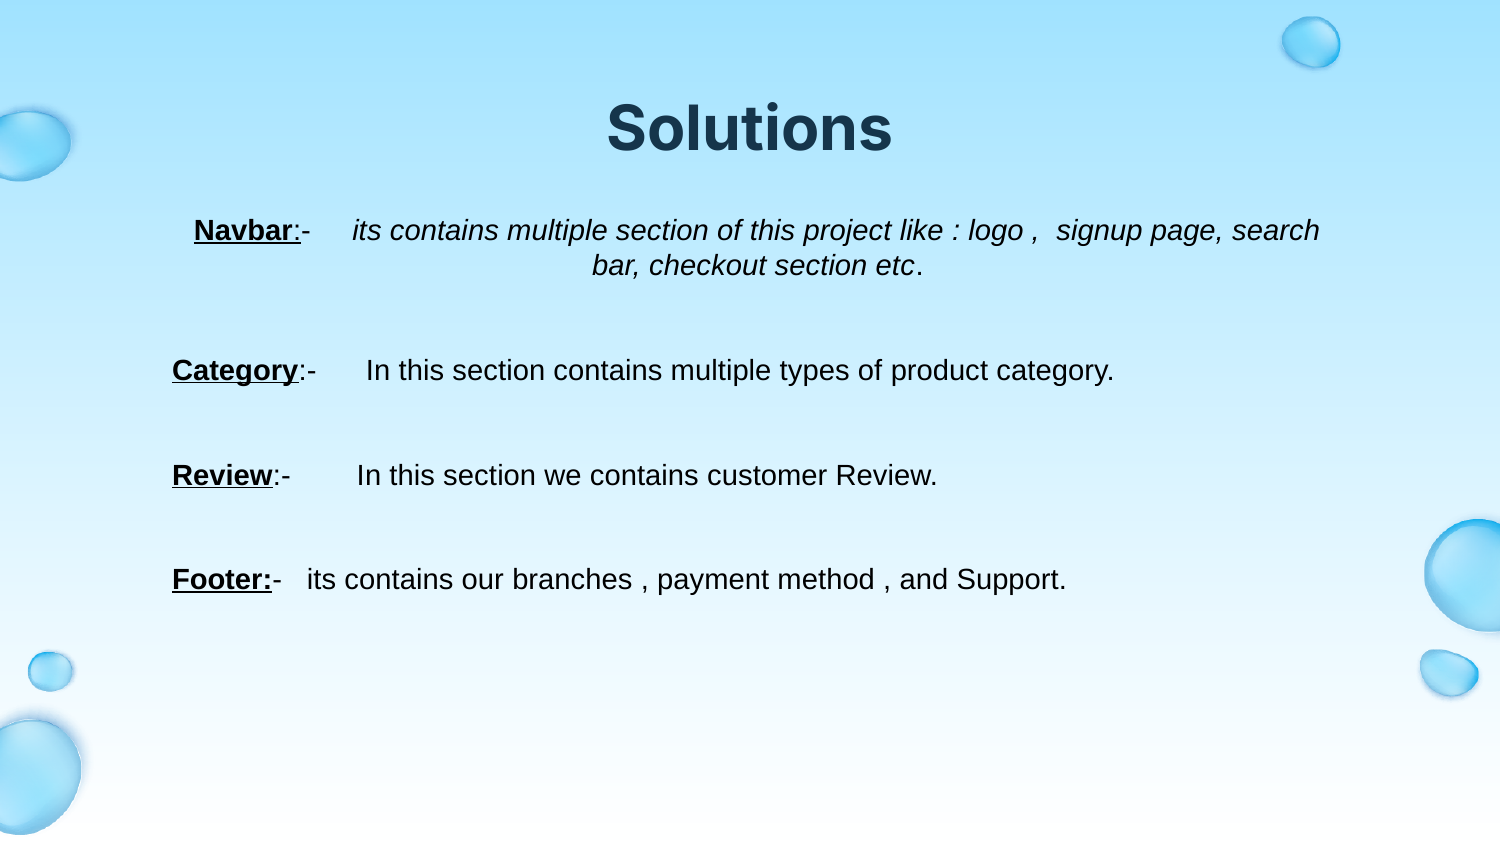

# Solutions
Navbar:-     its contains multiple section of this project like : logo ,  signup page, search bar, checkout section etc.

Category:-      In this section contains multiple types of product category.

Review:-        In this section we contains customer Review.

Footer:-   its contains our branches , payment method , and Support.